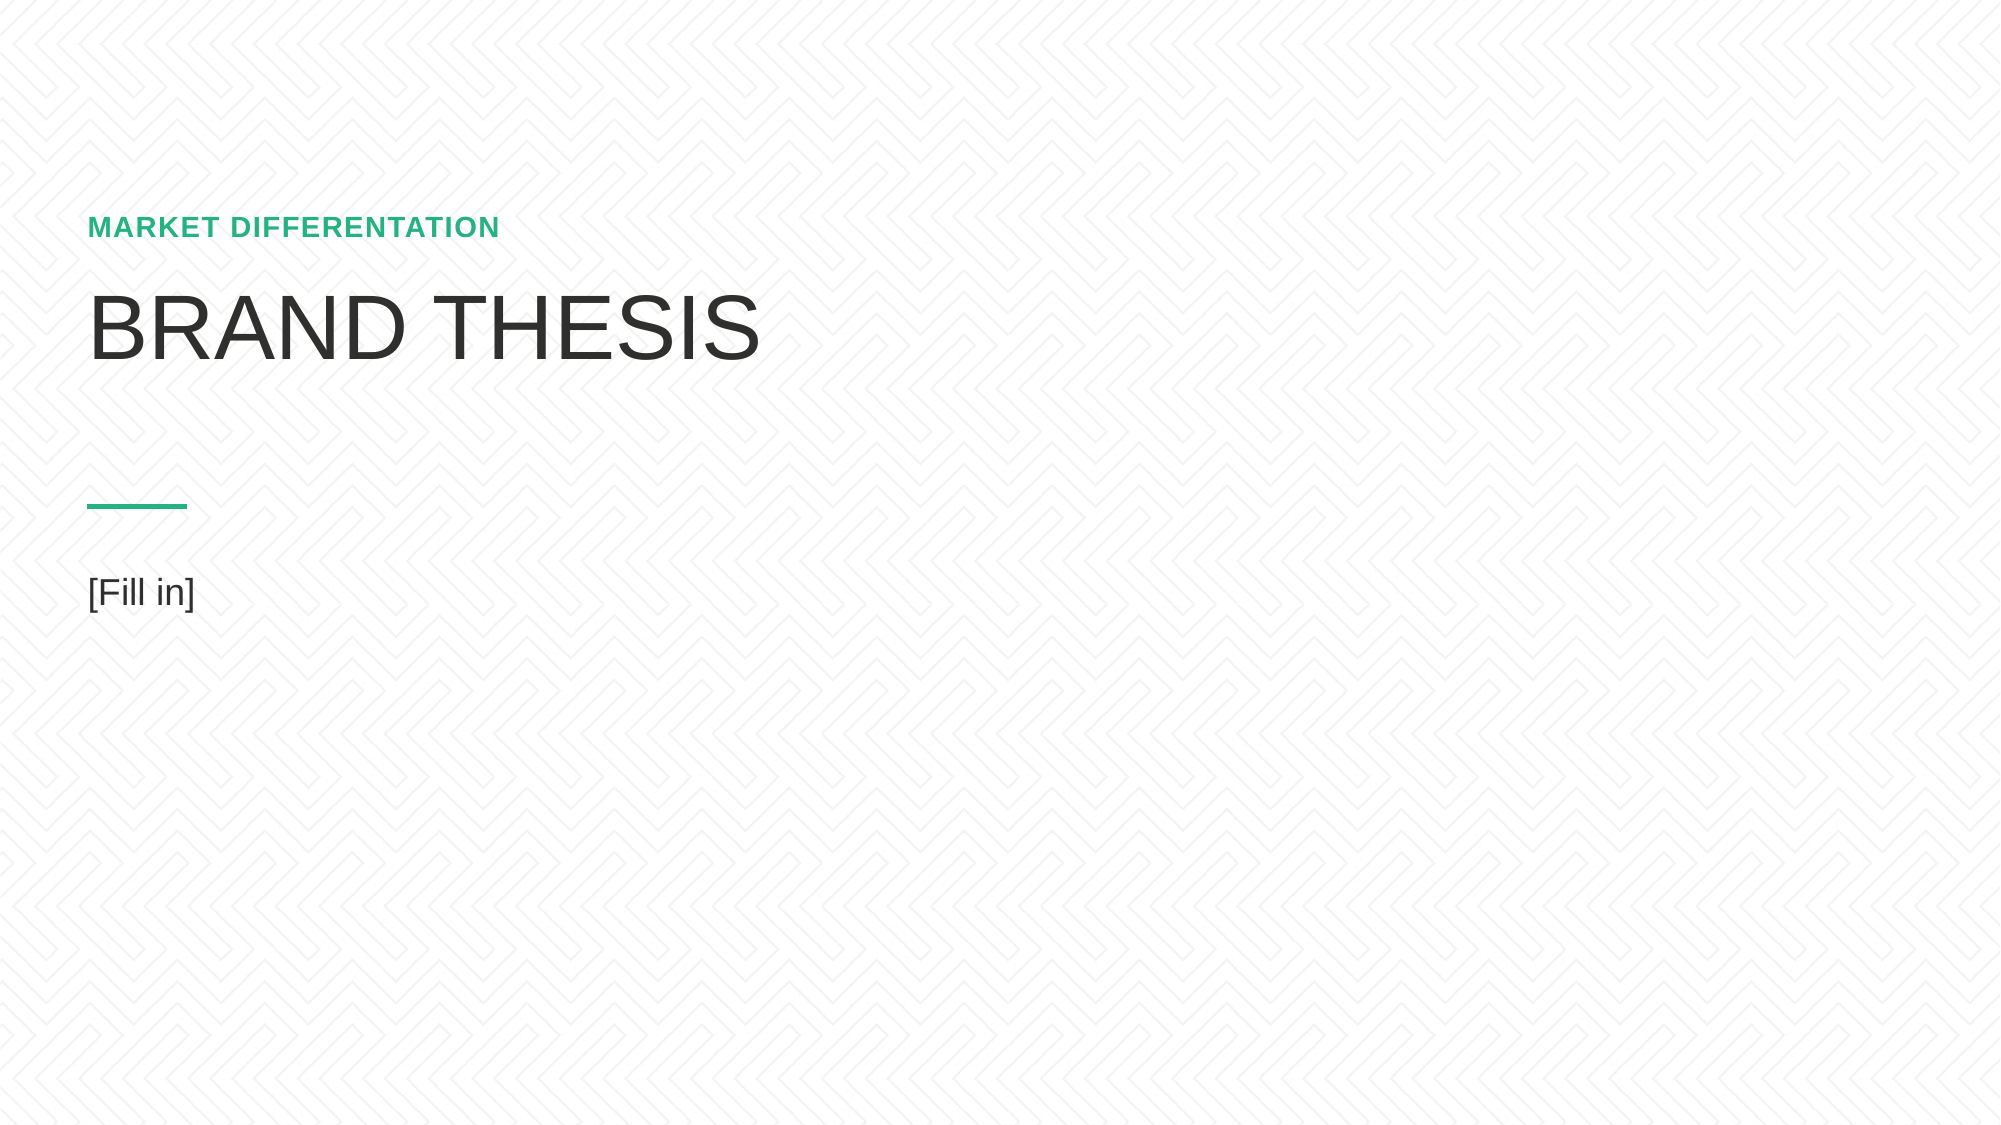

MARKET DIFFERENTATION
# Brand thesis
[Fill in]